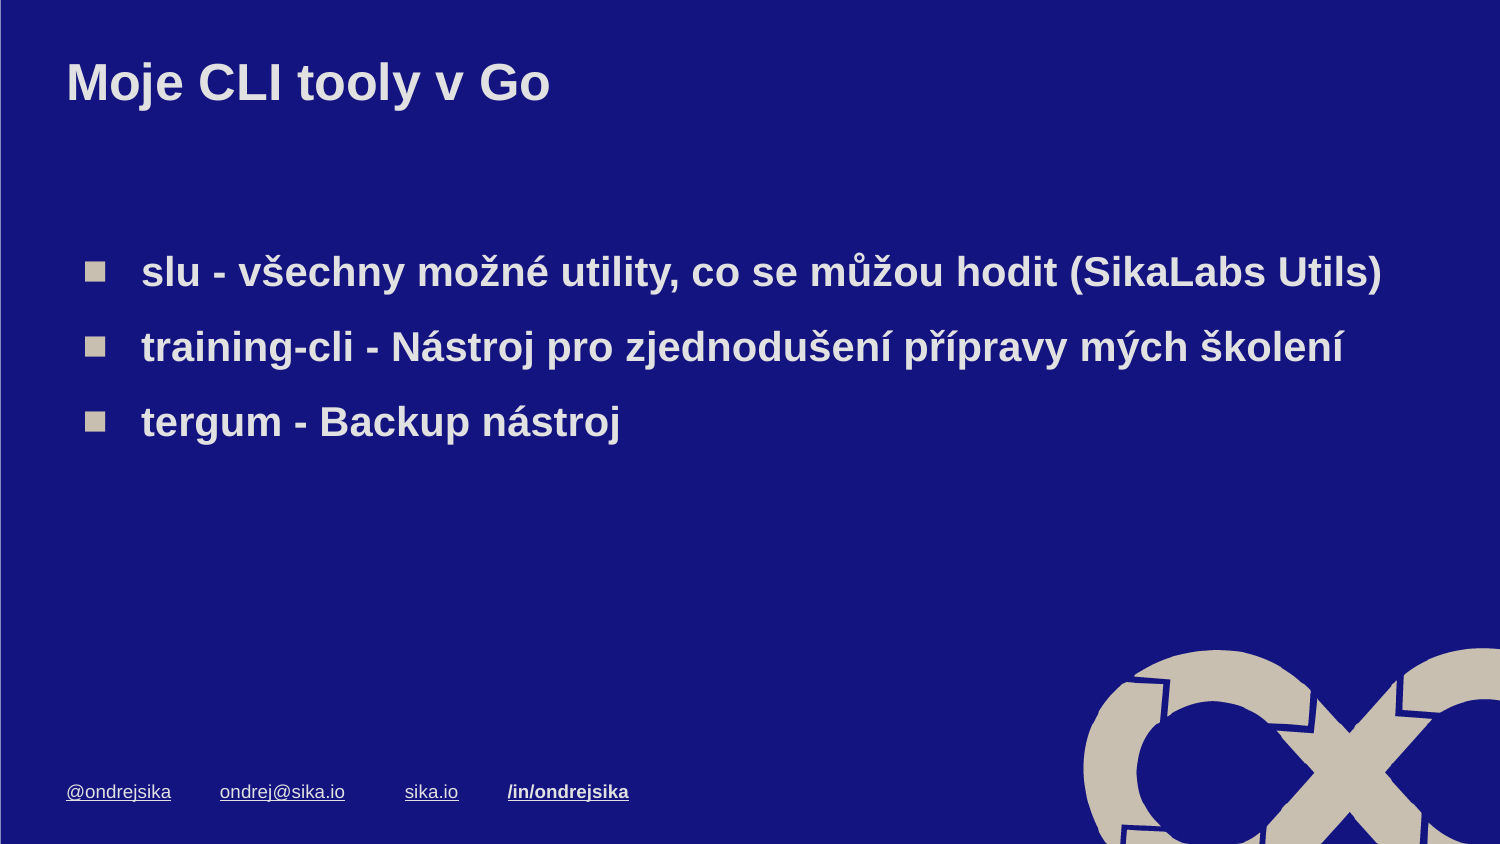

# Moje CLI tooly v Go
slu - všechny možné utility, co se můžou hodit (SikaLabs Utils)
training-cli - Nástroj pro zjednodušení přípravy mých školení
tergum - Backup nástroj